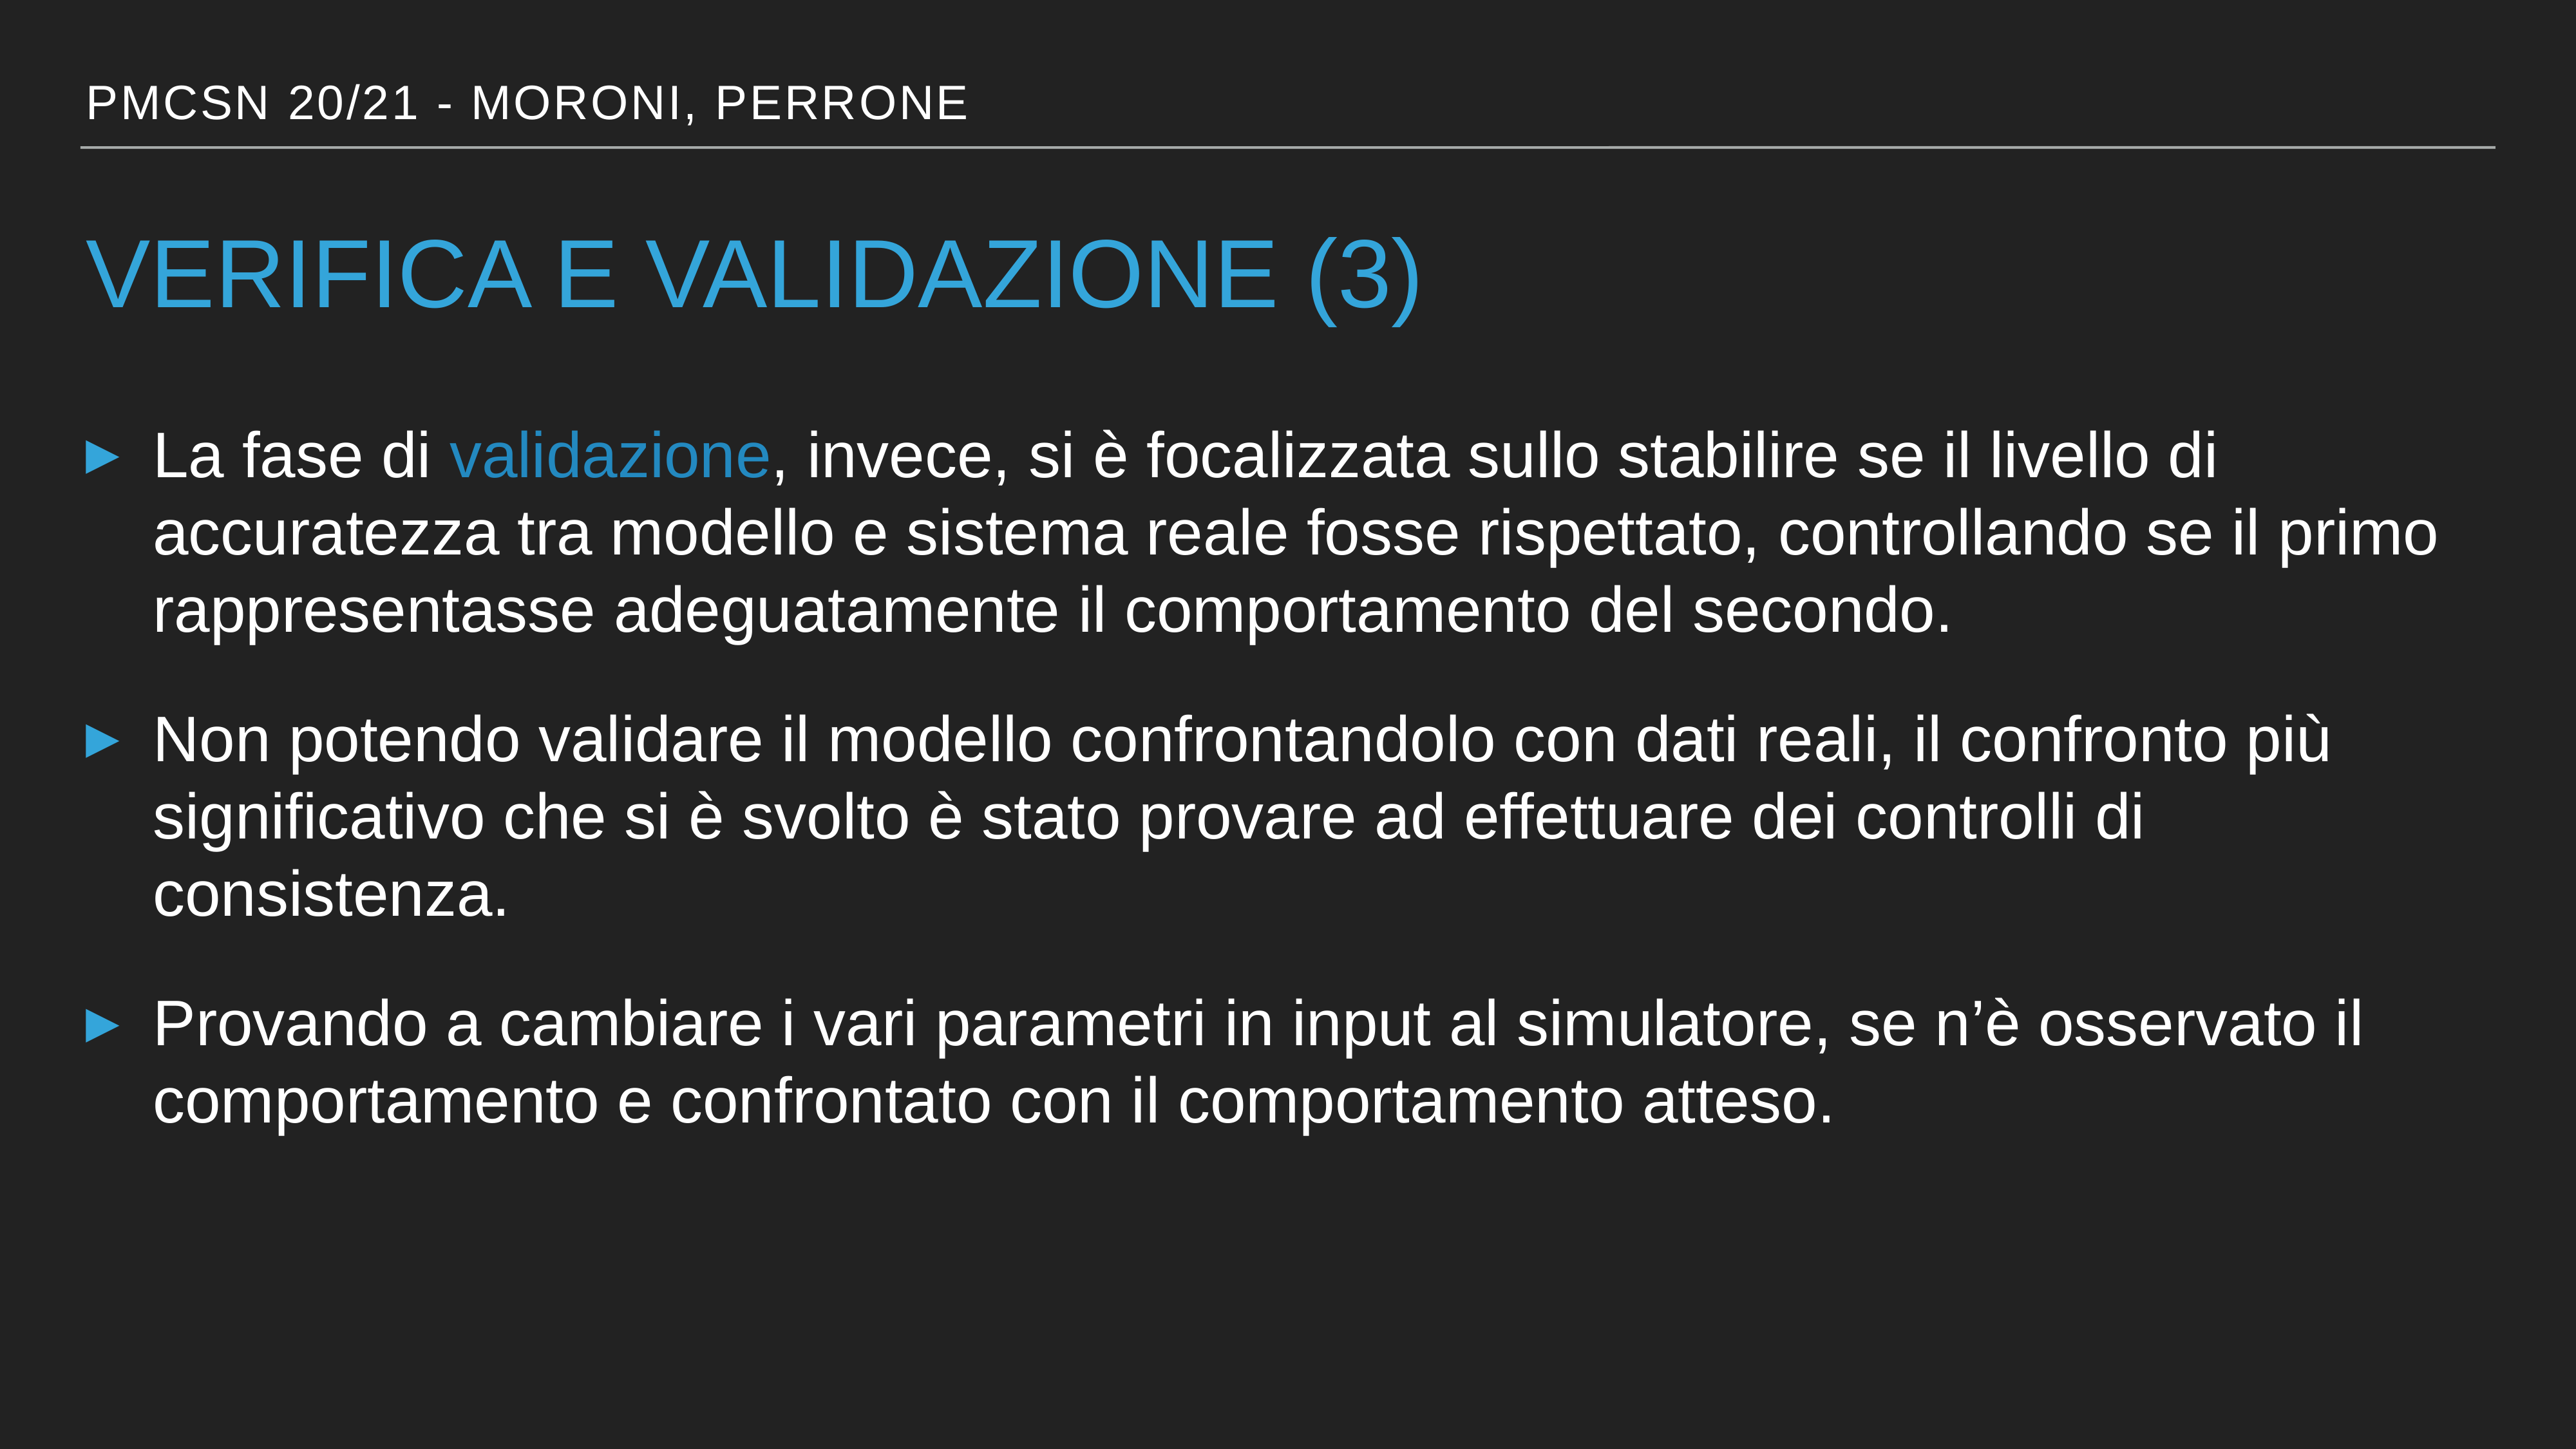

37
PMCSN 20/21 - Moroni, perrone
# verifica e validazione (3)
La fase di validazione, invece, si è focalizzata sullo stabilire se il livello di accuratezza tra modello e sistema reale fosse rispettato, controllando se il primo rappresentasse adeguatamente il comportamento del secondo.
Non potendo validare il modello confrontandolo con dati reali, il confronto più significativo che si è svolto è stato provare ad effettuare dei controlli di consistenza.
Provando a cambiare i vari parametri in input al simulatore, se n’è osservato il comportamento e confrontato con il comportamento atteso.